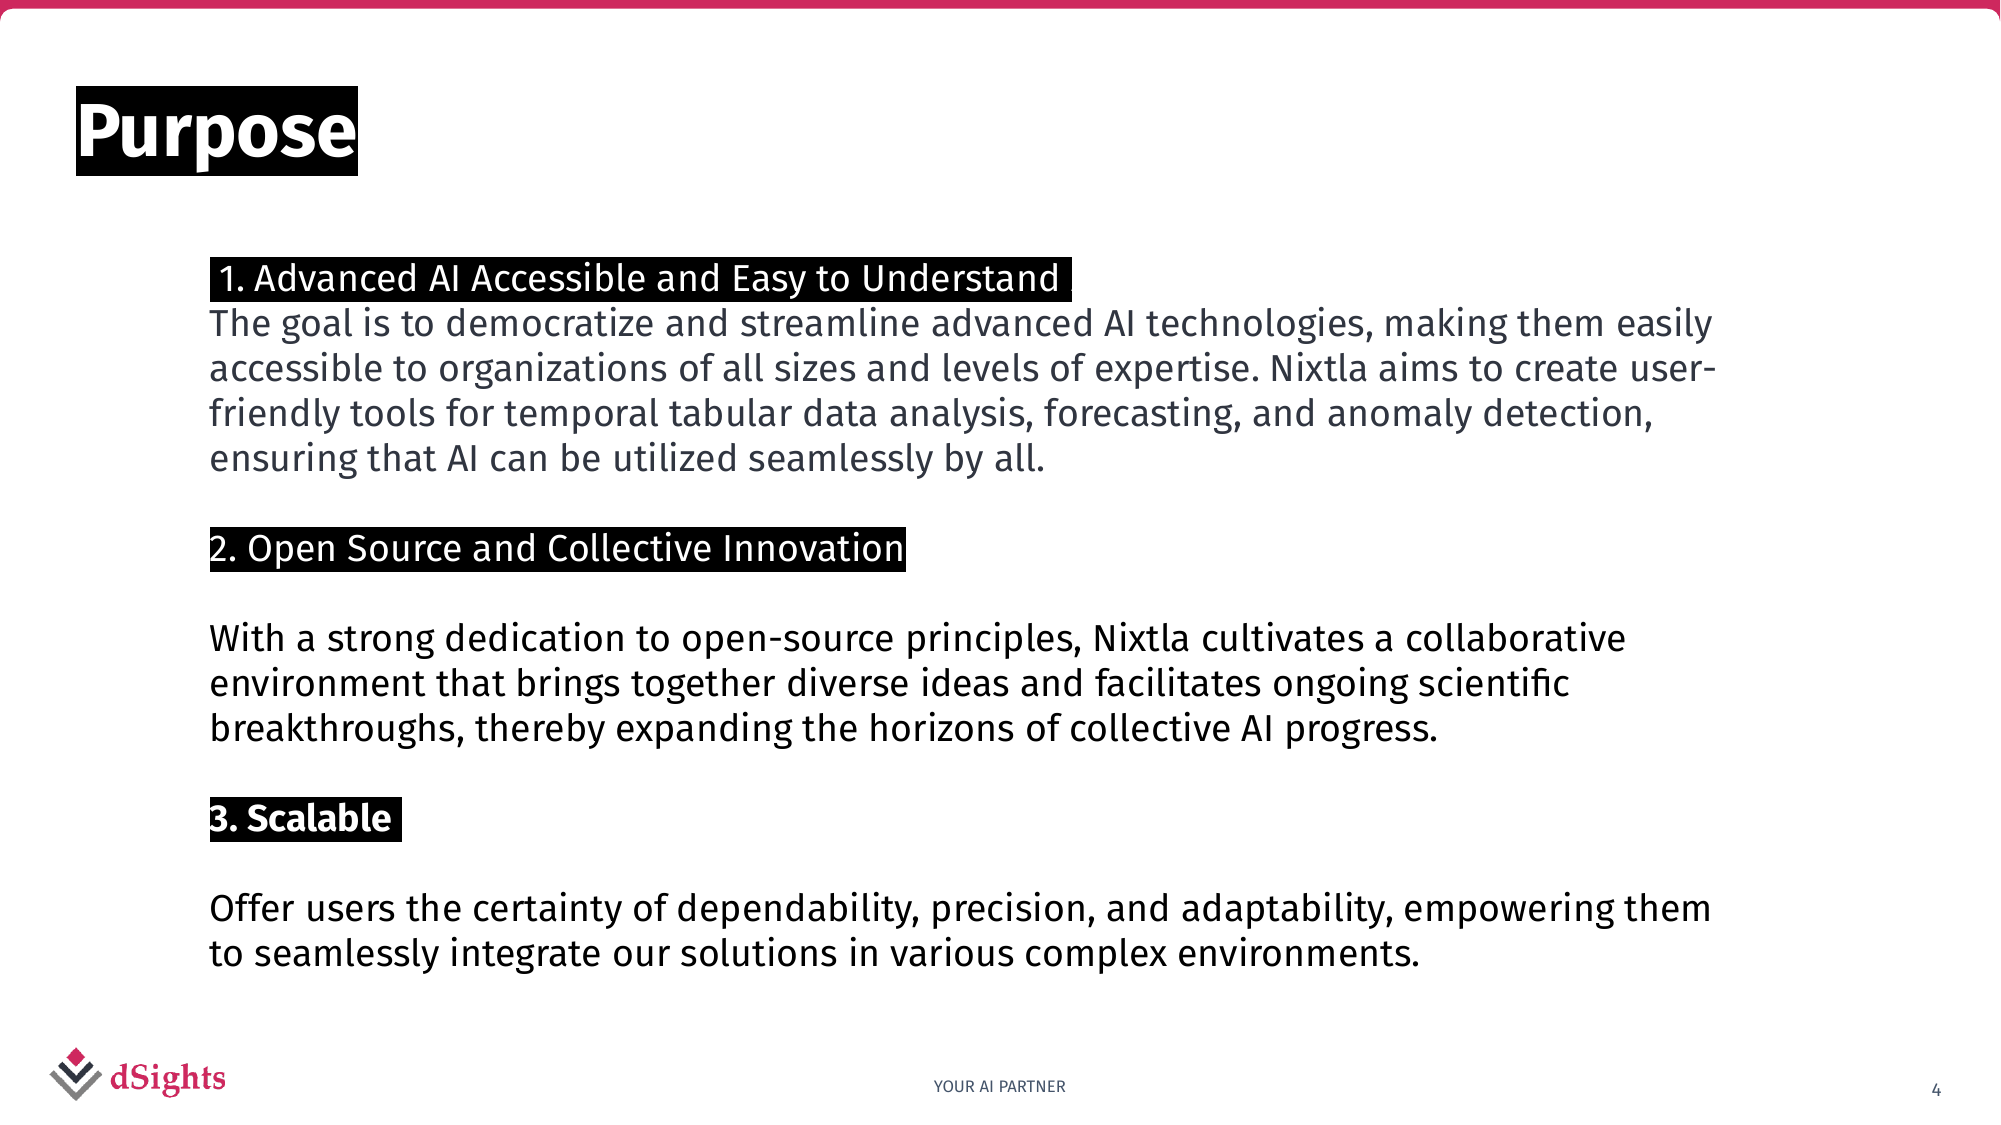

Purpose
 1. Advanced AI Accessible and Easy to Understand AI Accessible and Easy to Understand
The goal is to democratize and streamline advanced AI technologies, making them easily accessible to organizations of all sizes and levels of expertise. Nixtla aims to create user-friendly tools for temporal tabular data analysis, forecasting, and anomaly detection, ensuring that AI can be utilized seamlessly by all.

2. Open Source and Collective Innovation

With a strong dedication to open-source principles, Nixtla cultivates a collaborative environment that brings together diverse ideas and facilitates ongoing scientific breakthroughs, thereby expanding the horizons of collective AI progress.

3. Scalable

Offer users the certainty of dependability, precision, and adaptability, empowering them to seamlessly integrate our solutions in various complex environments.
4